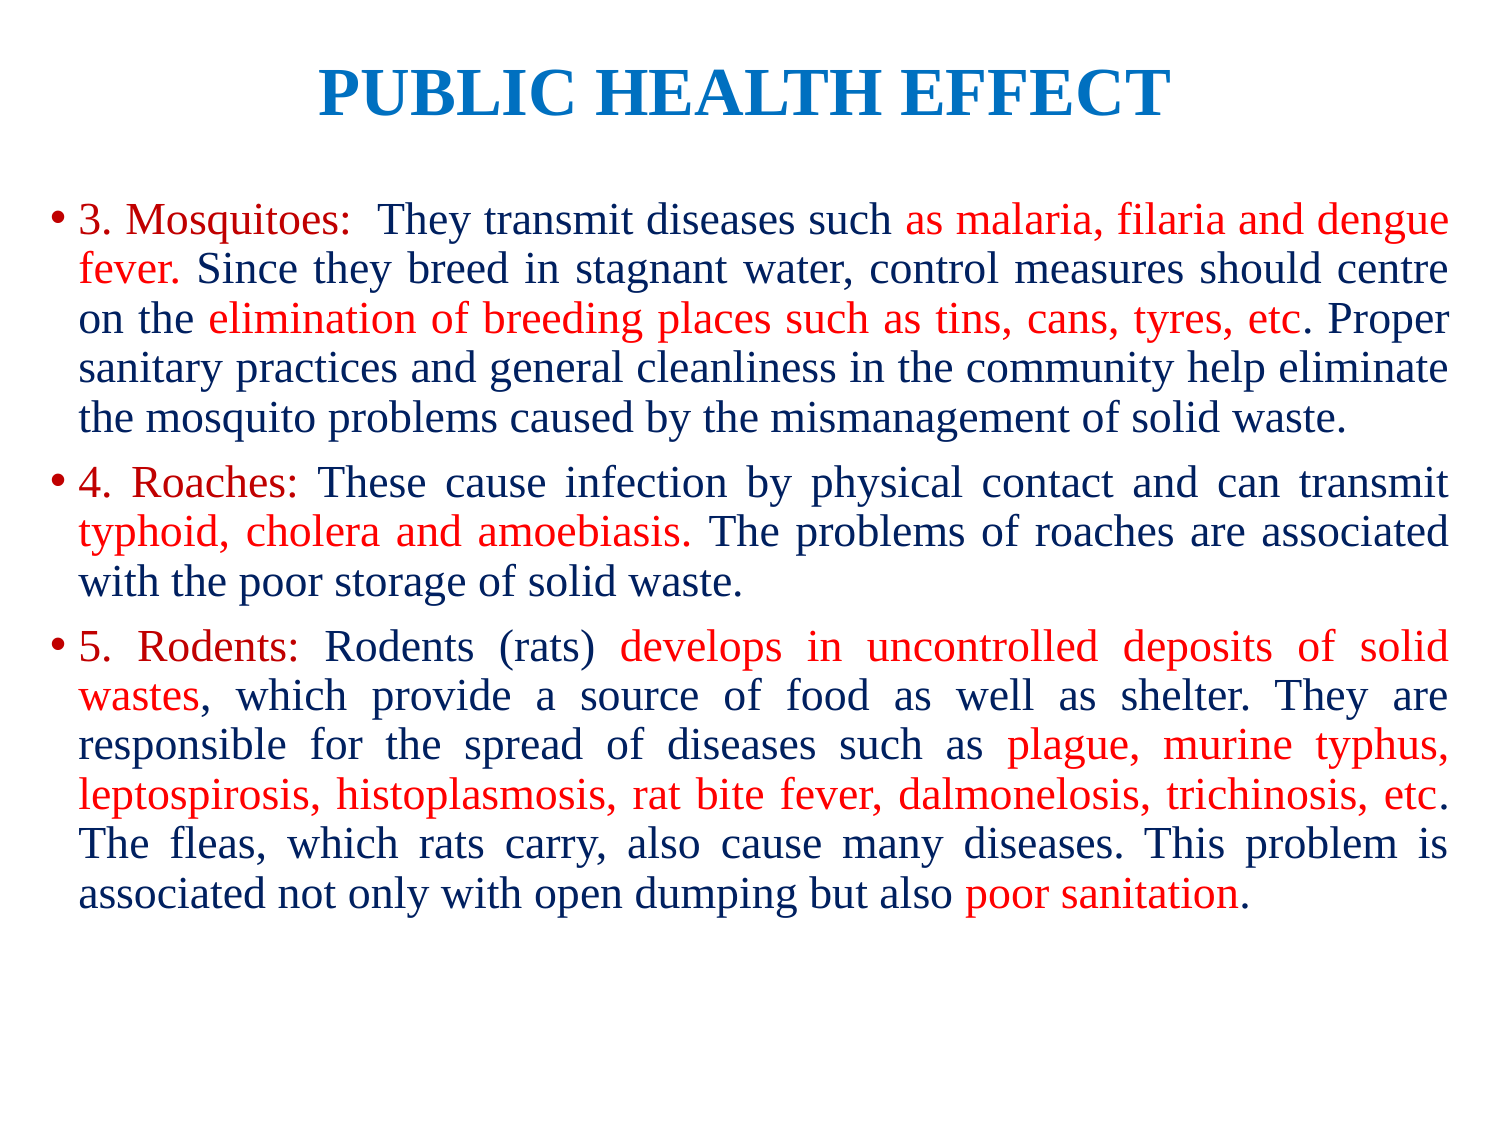

# PUBLIC HEALTH EFFECT
3. Mosquitoes:  They transmit diseases such as malaria, filaria and dengue fever. Since they breed in stagnant water, control measures should centre on the elimination of breeding places such as tins, cans, tyres, etc. Proper sanitary practices and general cleanliness in the community help eliminate the mosquito problems caused by the mismanagement of solid waste.
4. Roaches: These cause infection by physical contact and can transmit typhoid, cholera and amoebiasis. The problems of roaches are associated with the poor storage of solid waste.
5. Rodents: Rodents (rats) develops in uncontrolled deposits of solid wastes, which provide a source of food as well as shelter. They are responsible for the spread of diseases such as plague, murine typhus, leptospirosis, histoplasmosis, rat bite fever, dalmonelosis, trichinosis, etc. The fleas, which rats carry, also cause many diseases. This problem is associated not only with open dumping but also poor sanitation.